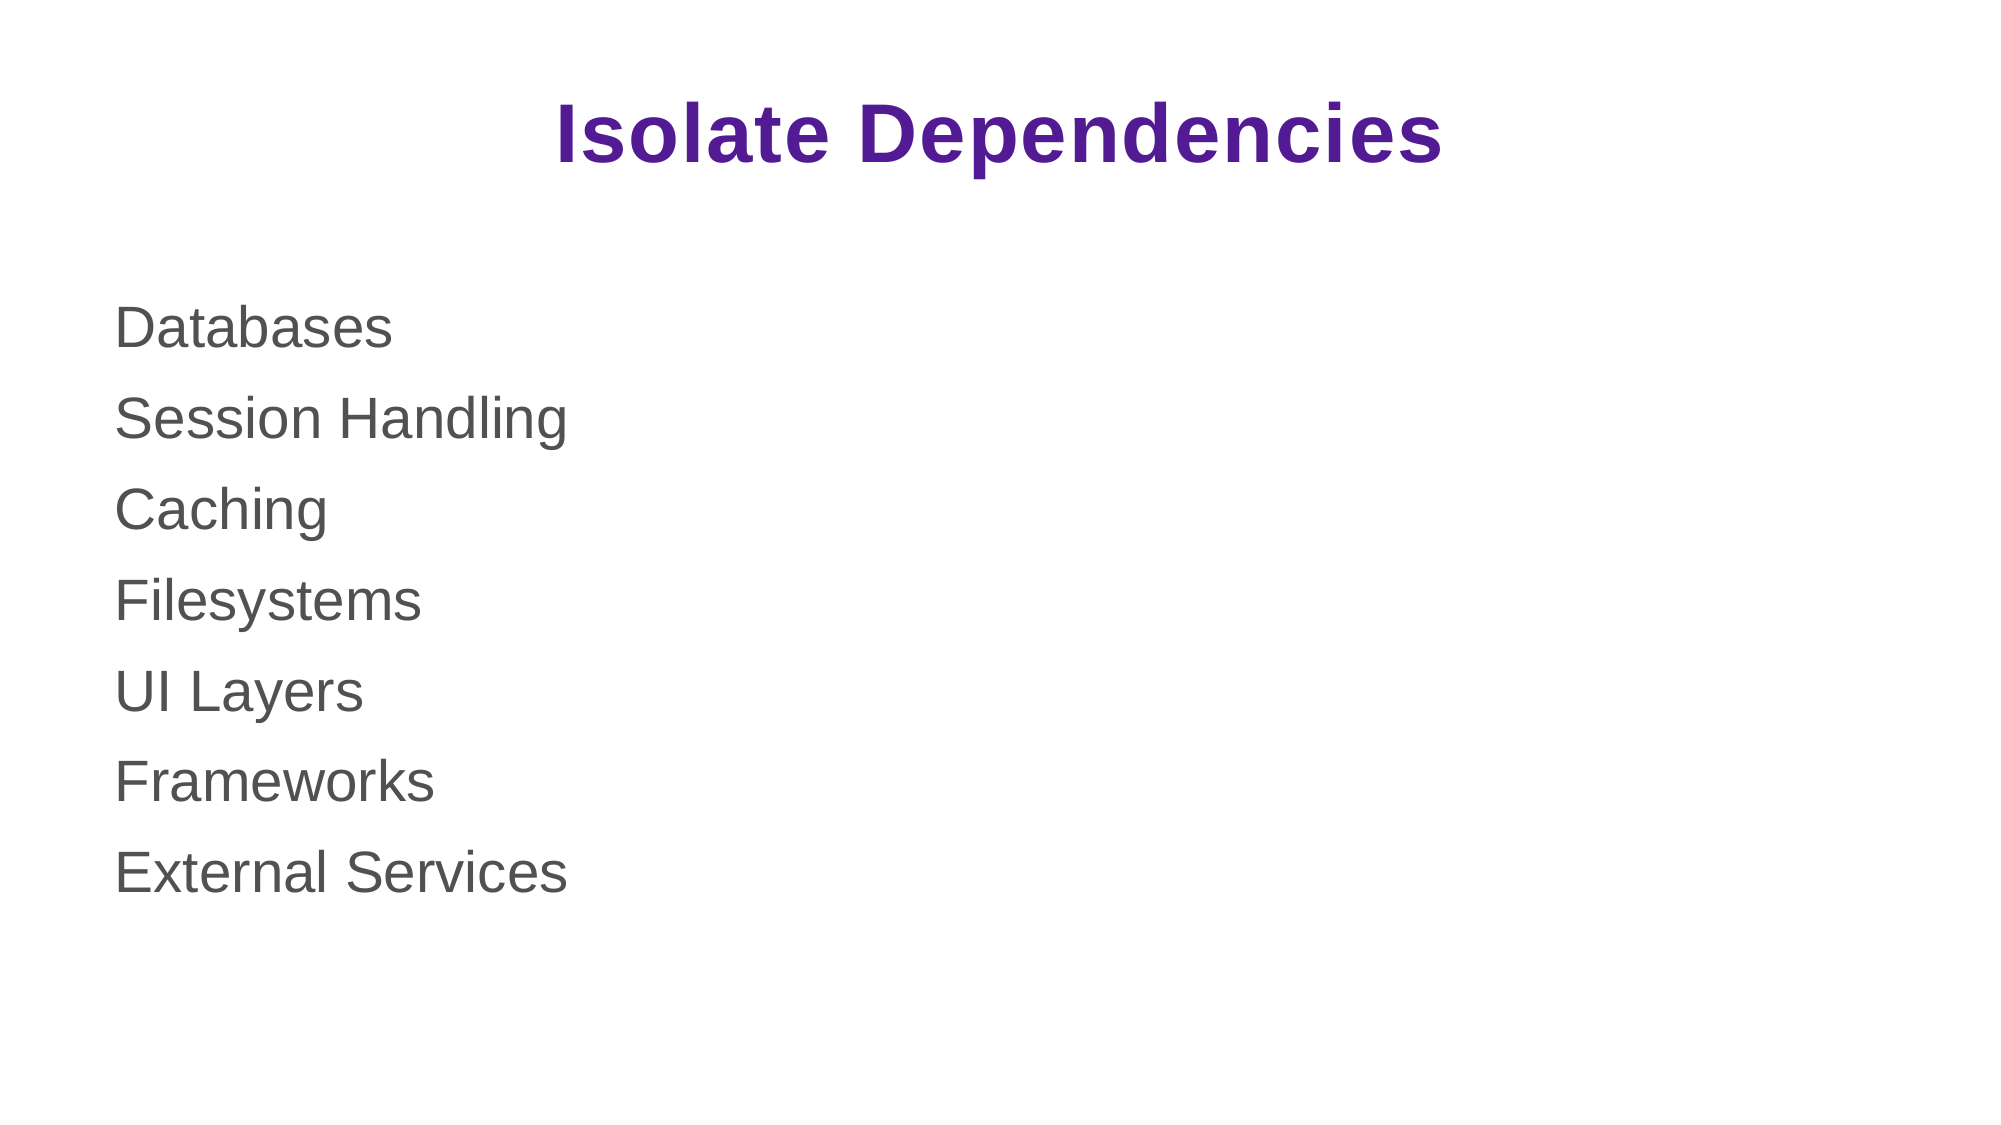

# Isolate Dependencies
Databases
Session Handling
Caching
Filesystems
UI Layers
Frameworks
External Services